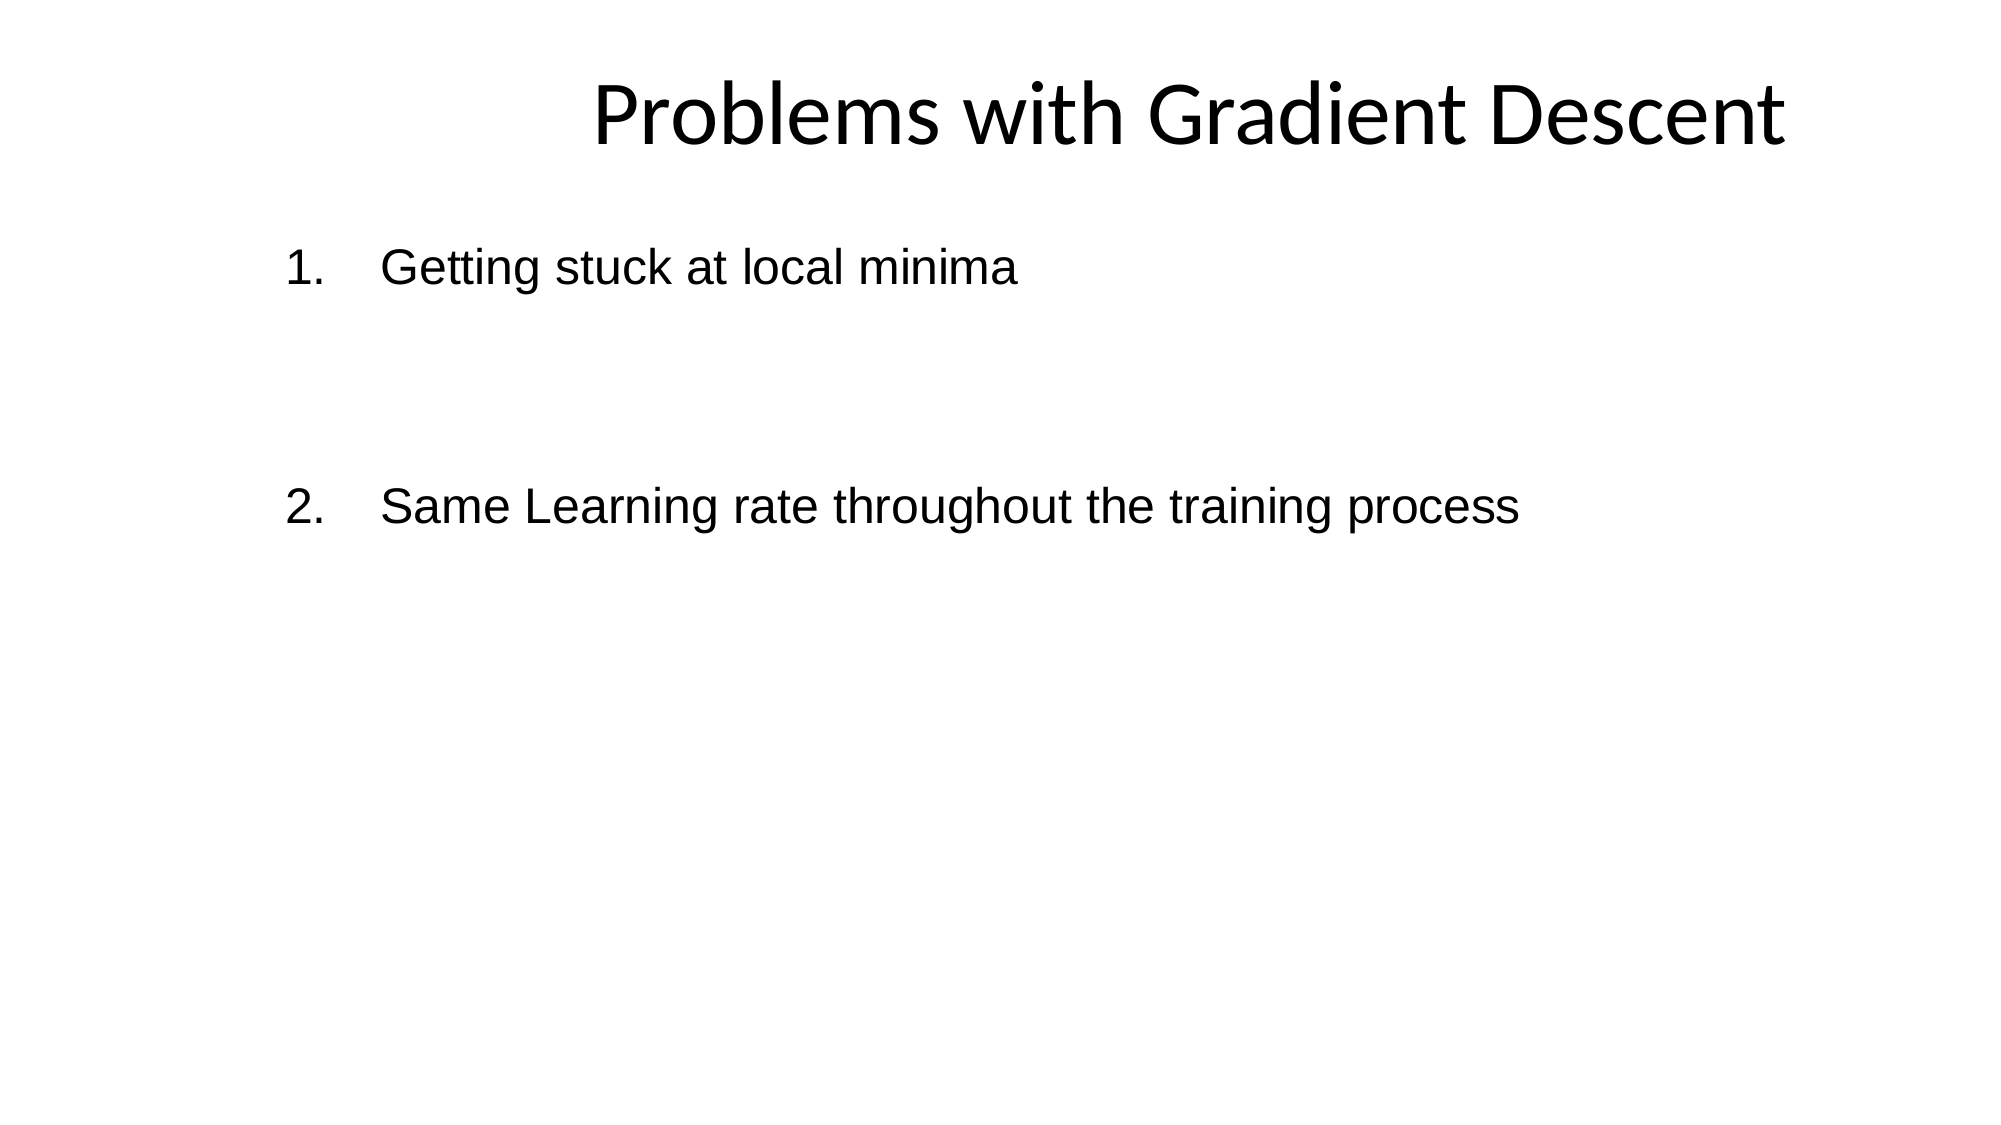

# Problems with Gradient Descent
1.	Getting stuck at local minima
2.	Same Learning rate throughout the training process